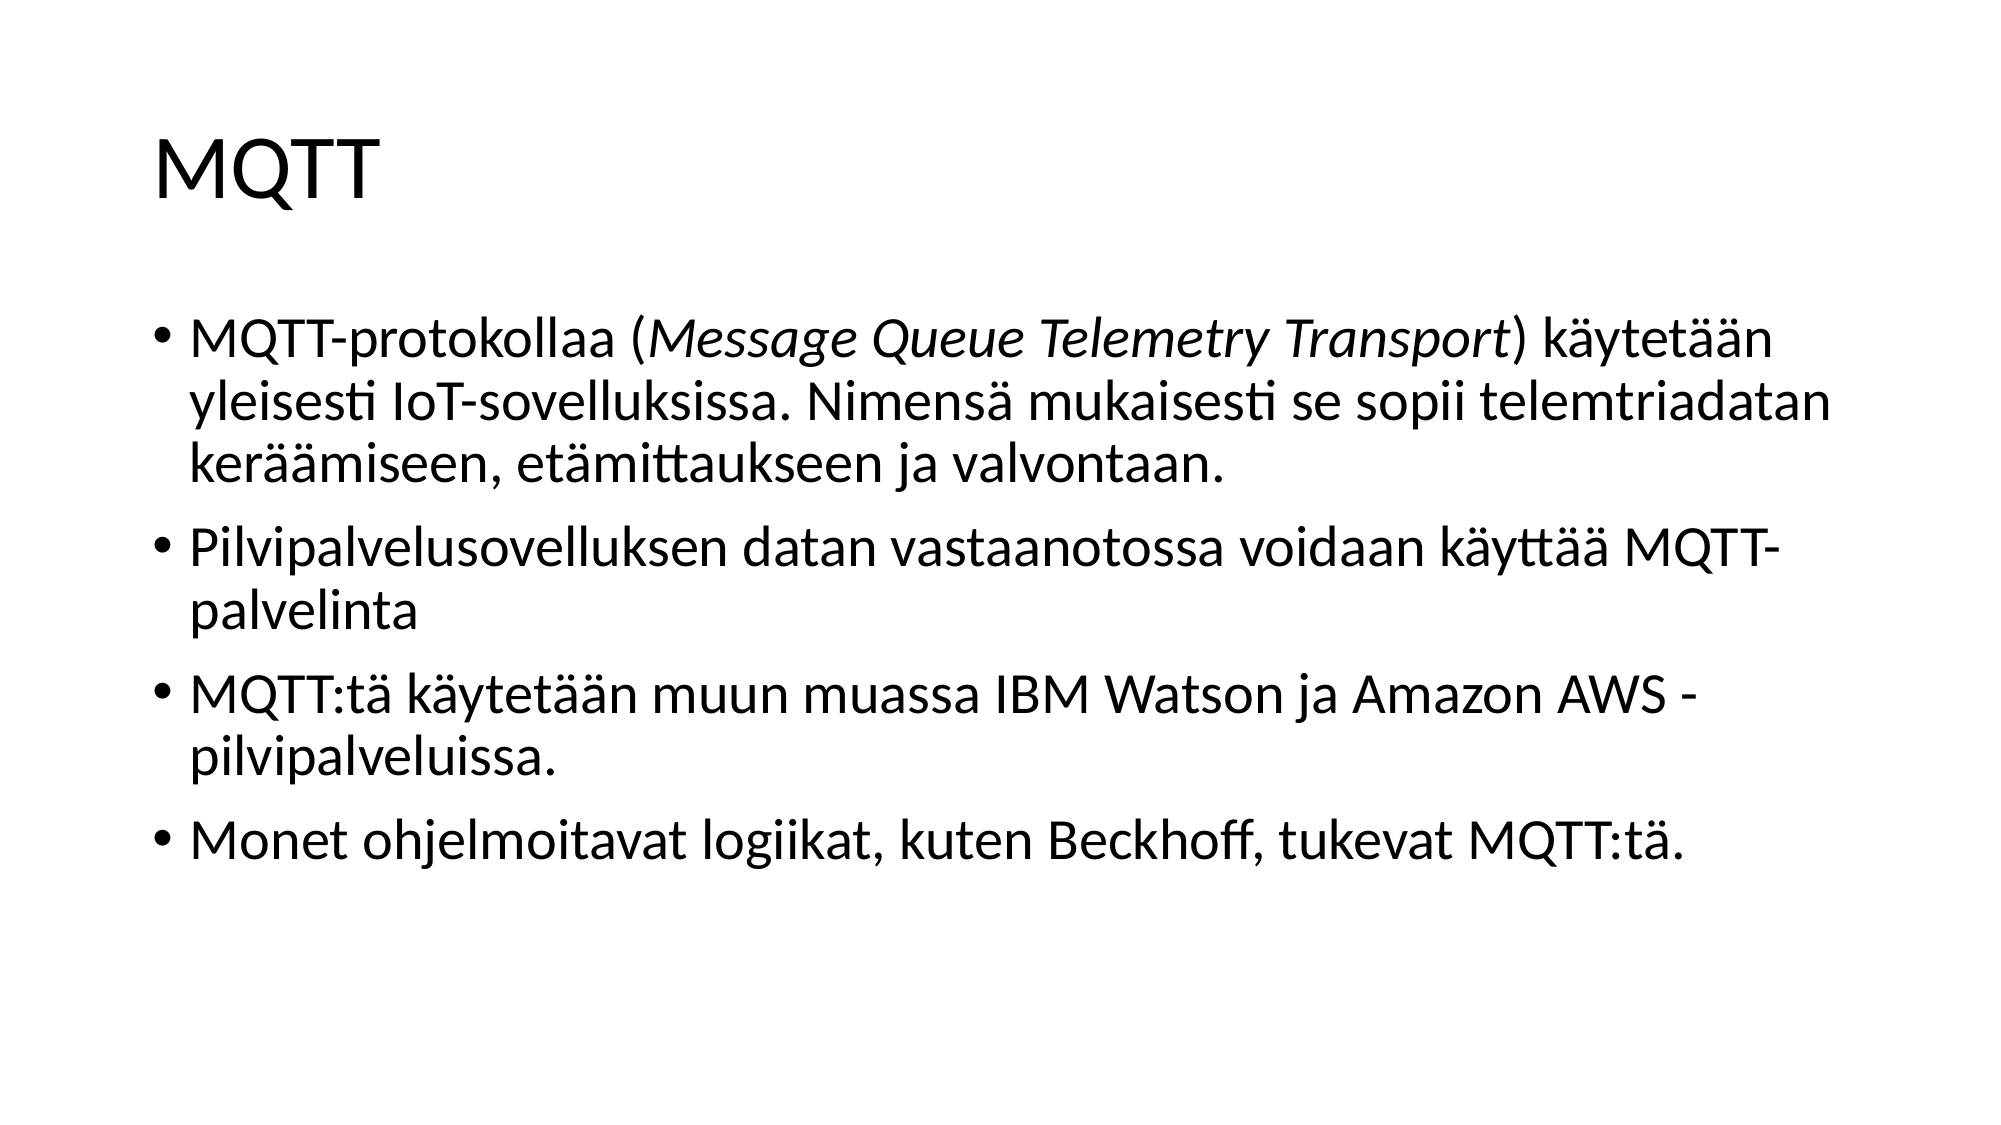

# MQTT
MQTT-protokollaa (Message Queue Telemetry Transport) käytetään yleisesti IoT-sovelluksissa. Nimensä mukaisesti se sopii telemtriadatan keräämiseen, etämittaukseen ja valvontaan.
Pilvipalvelusovelluksen datan vastaanotossa voidaan käyttää MQTT-palvelinta
MQTT:tä käytetään muun muassa IBM Watson ja Amazon AWS -pilvipalveluissa.
Monet ohjelmoitavat logiikat, kuten Beckhoff, tukevat MQTT:tä.